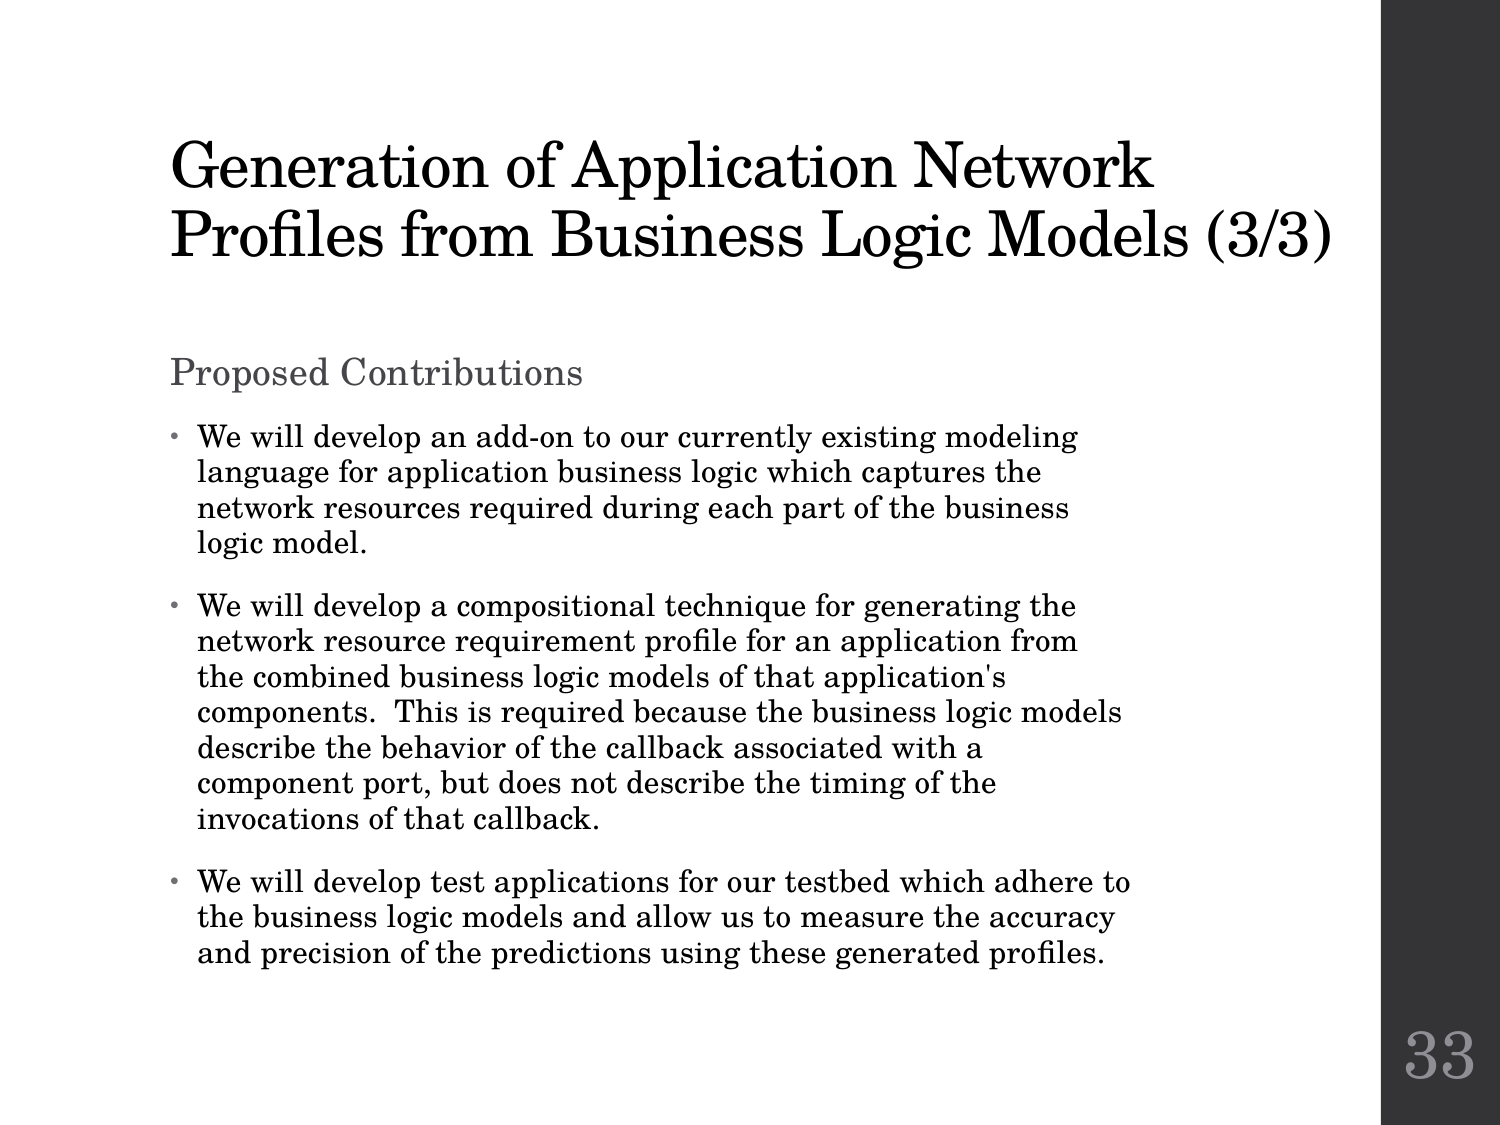

# Generation of Application Network Profiles from Business Logic Models (3/3)
Proposed Contributions
We will develop an add-on to our currently existing modeling language for application business logic which captures the network resources required during each part of the business logic model.
We will develop a compositional technique for generating the network resource requirement profile for an application from the combined business logic models of that application's components.  This is required because the business logic models describe the behavior of the callback associated with a component port, but does not describe the timing of the invocations of that callback.
We will develop test applications for our testbed which adhere to the business logic models and allow us to measure the accuracy and precision of the predictions using these generated profiles.

33